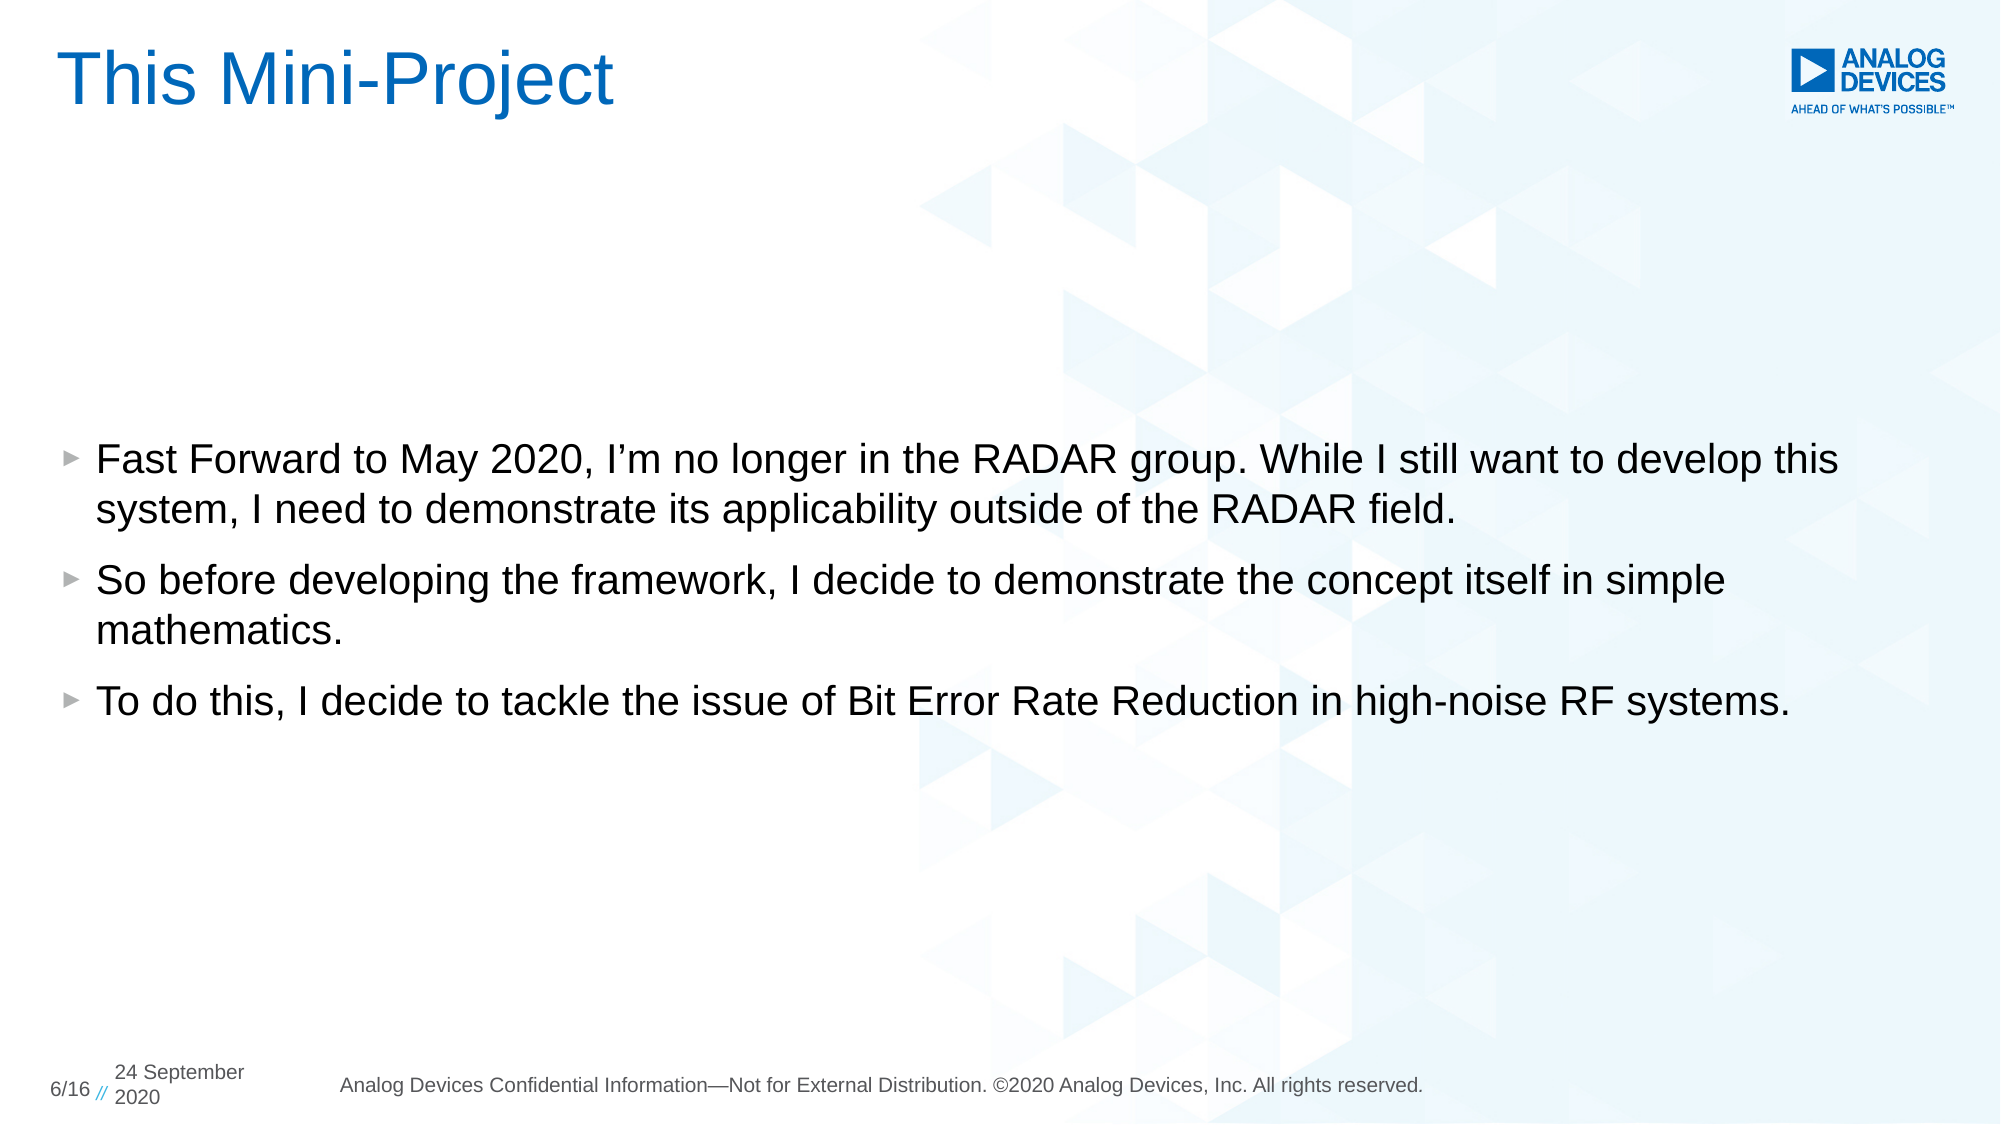

# This Mini-Project
Fast Forward to May 2020, I’m no longer in the RADAR group. While I still want to develop this system, I need to demonstrate its applicability outside of the RADAR field.
So before developing the framework, I decide to demonstrate the concept itself in simple mathematics.
To do this, I decide to tackle the issue of Bit Error Rate Reduction in high-noise RF systems.
6/16 //
24 September 2020
Analog Devices Confidential Information—Not for External Distribution. ©2020 Analog Devices, Inc. All rights reserved.